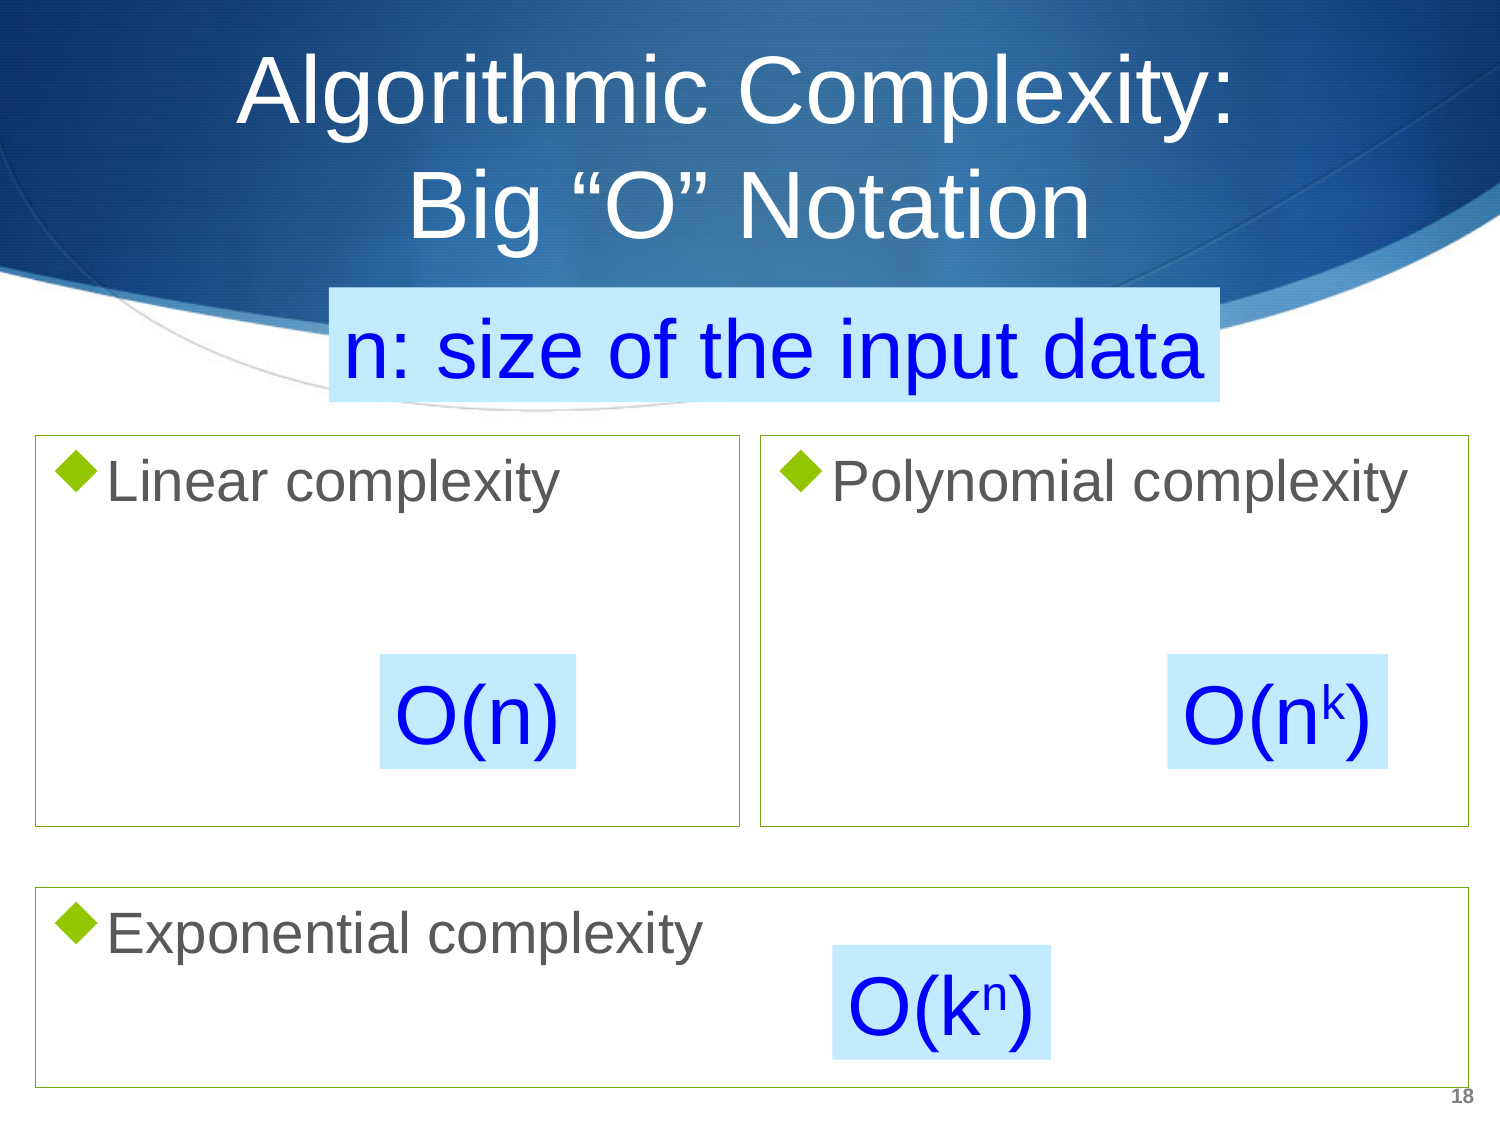

# Algorithmic Complexity: Big “O” Notation
n: size of the input data
Linear complexity
Polynomial complexity
O(n)
O(nk)
Exponential complexity
O(kn)
18